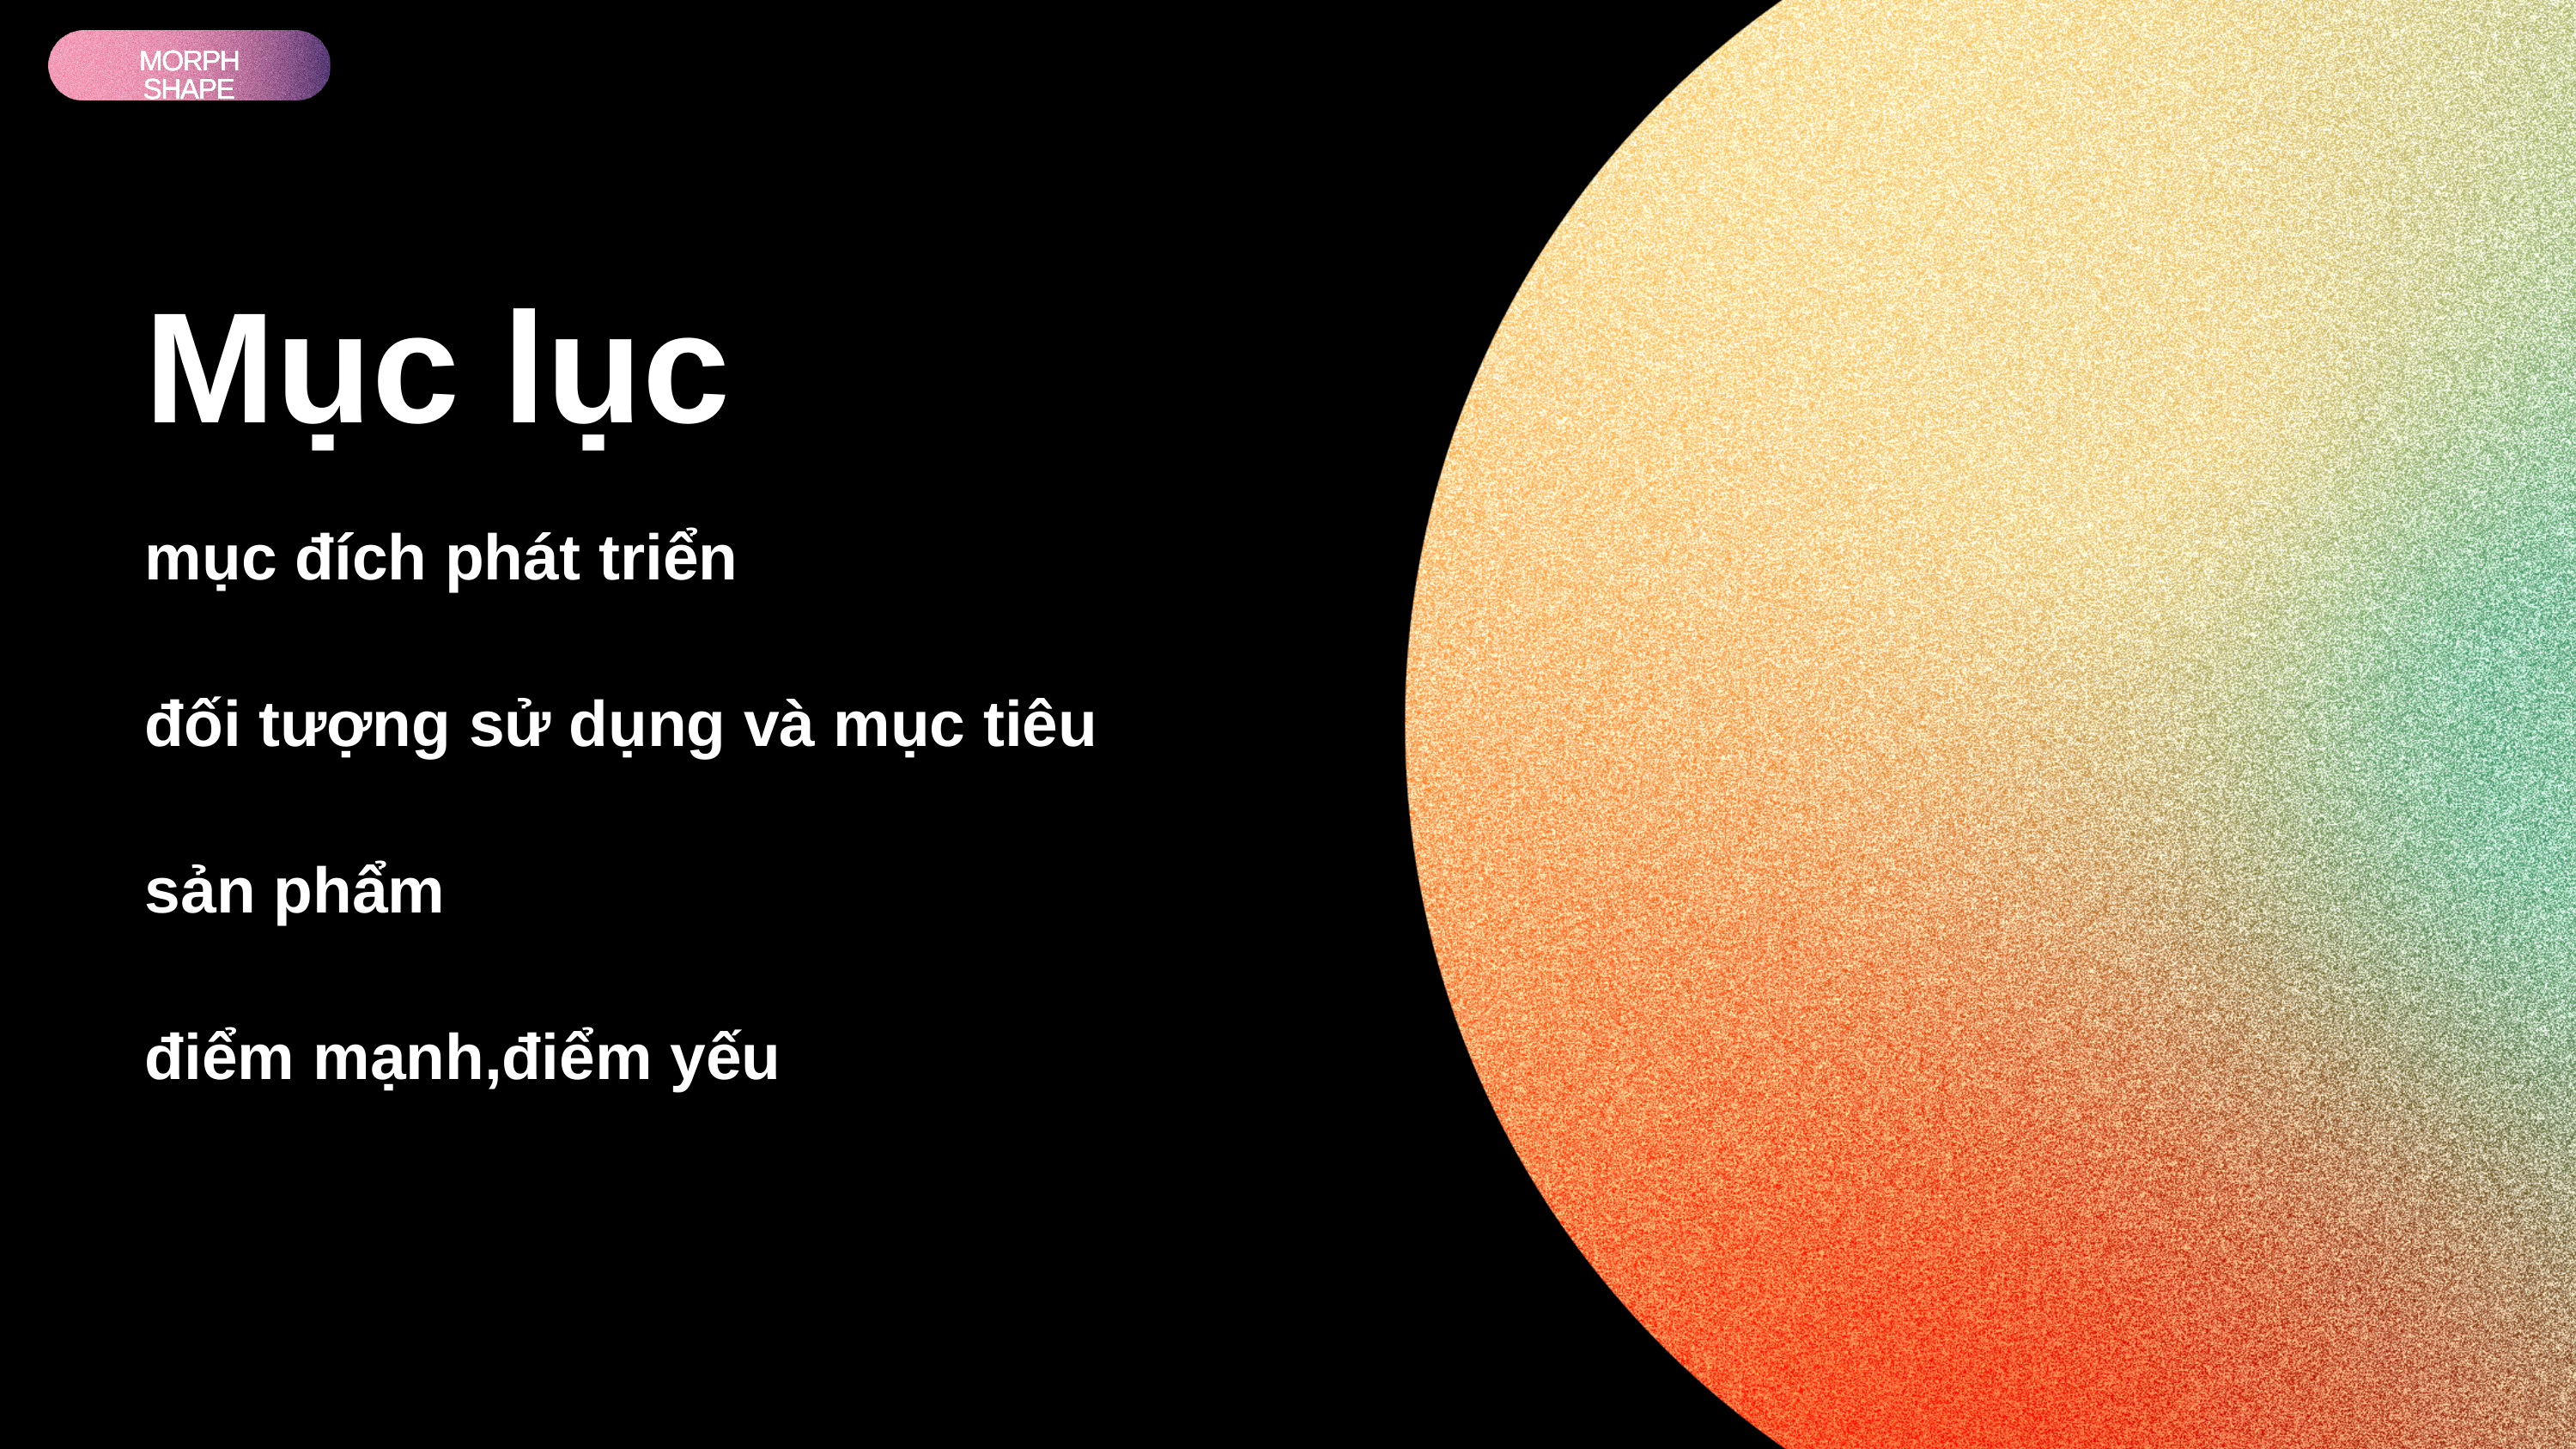

MORPH SHAPE
MORPH SHAPE
MORPH SHAPE
MORPH SHAPE
MORPH SHAPE
Mục lục
mục đích phát triển
đối tượng sử dụng và mục tiêu
sản phẩm
điểm mạnh,điểm yếu
INTRODUCTION